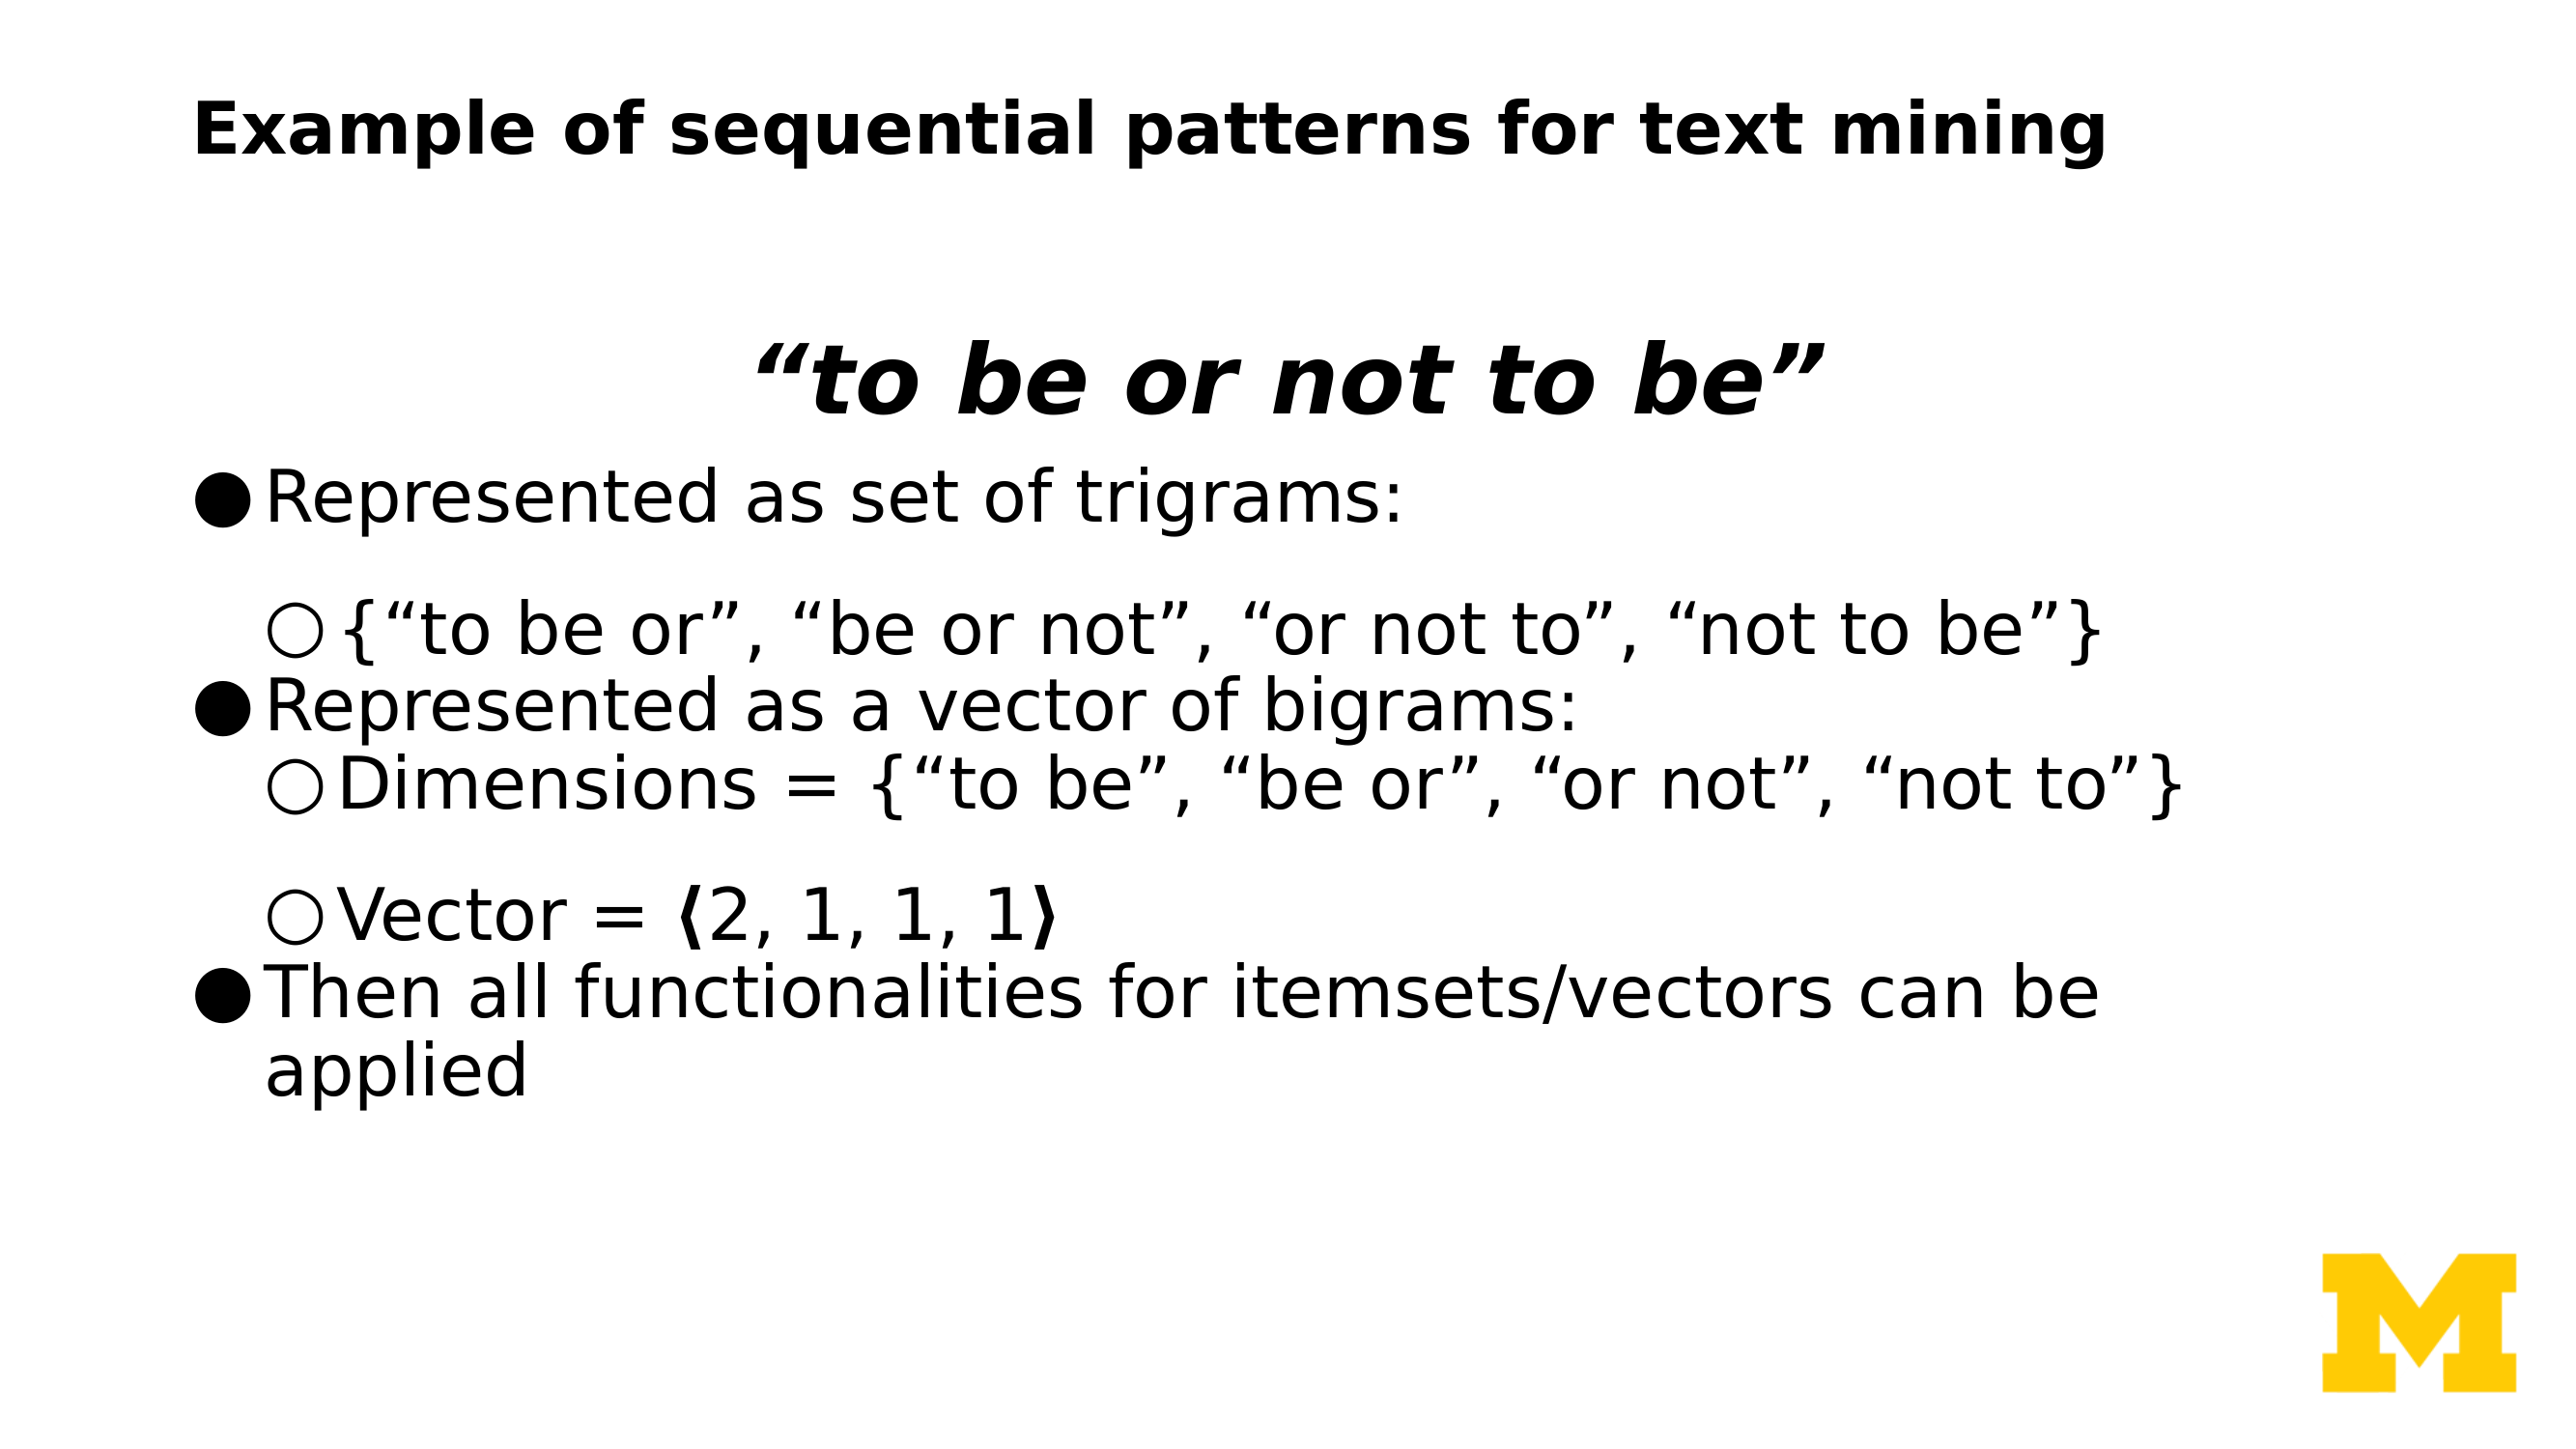

# Example of sequential patterns for text mining
“to be or not to be”
Represented as set of trigrams:
{“to be or”, “be or not”, “or not to”, “not to be”}
Represented as a vector of bigrams:
Dimensions = {“to be”, “be or”, “or not”, “not to”}
Vector = ⟨2, 1, 1, 1⟩
Then all functionalities for itemsets/vectors can be applied